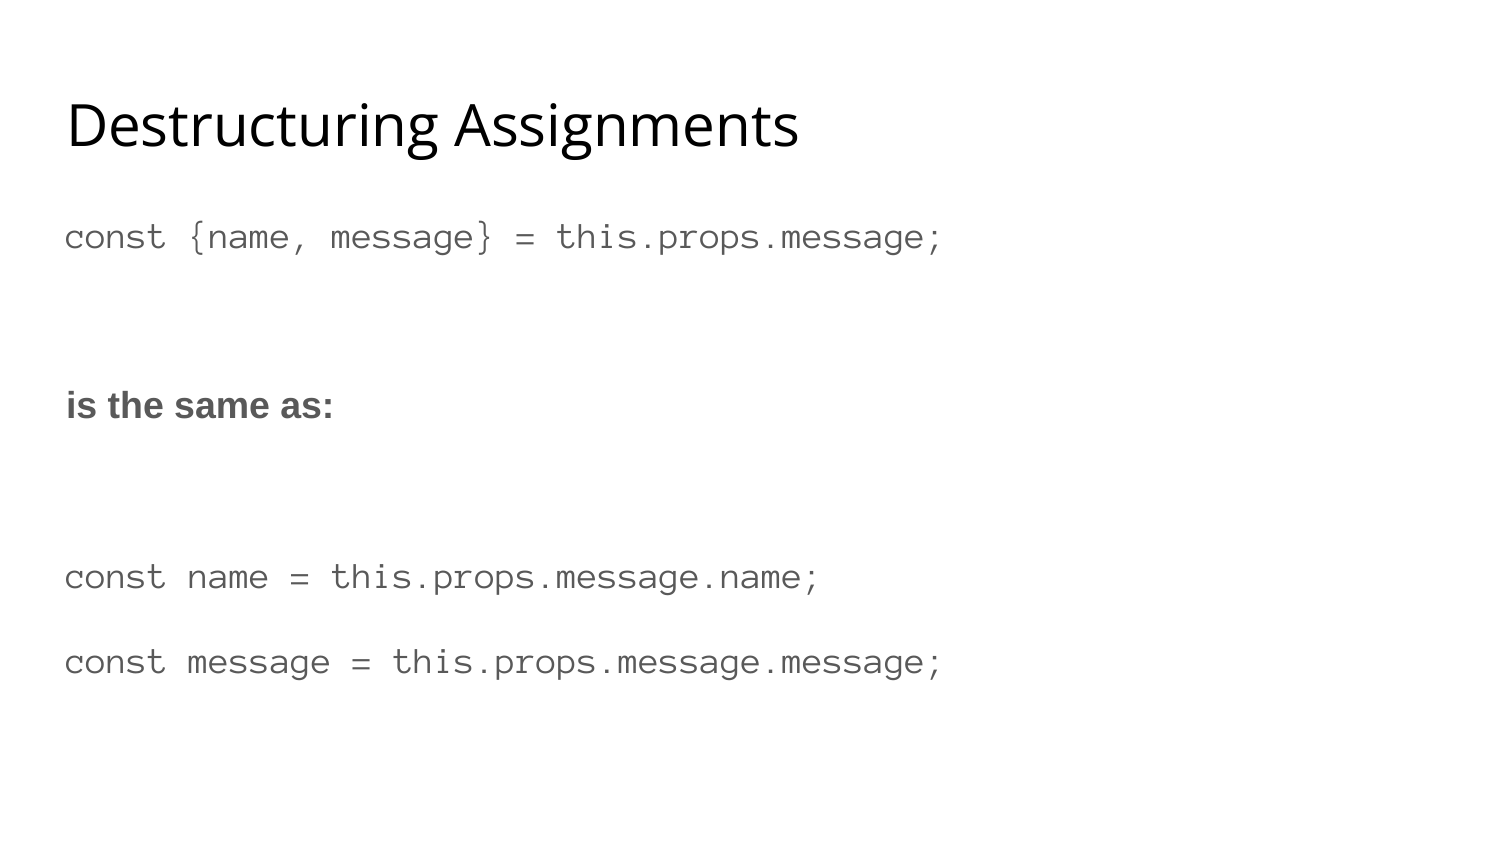

# Destructuring Assignments
const {name, message} = this.props.message;

is the same as:

const name = this.props.message.name;
const message = this.props.message.message;